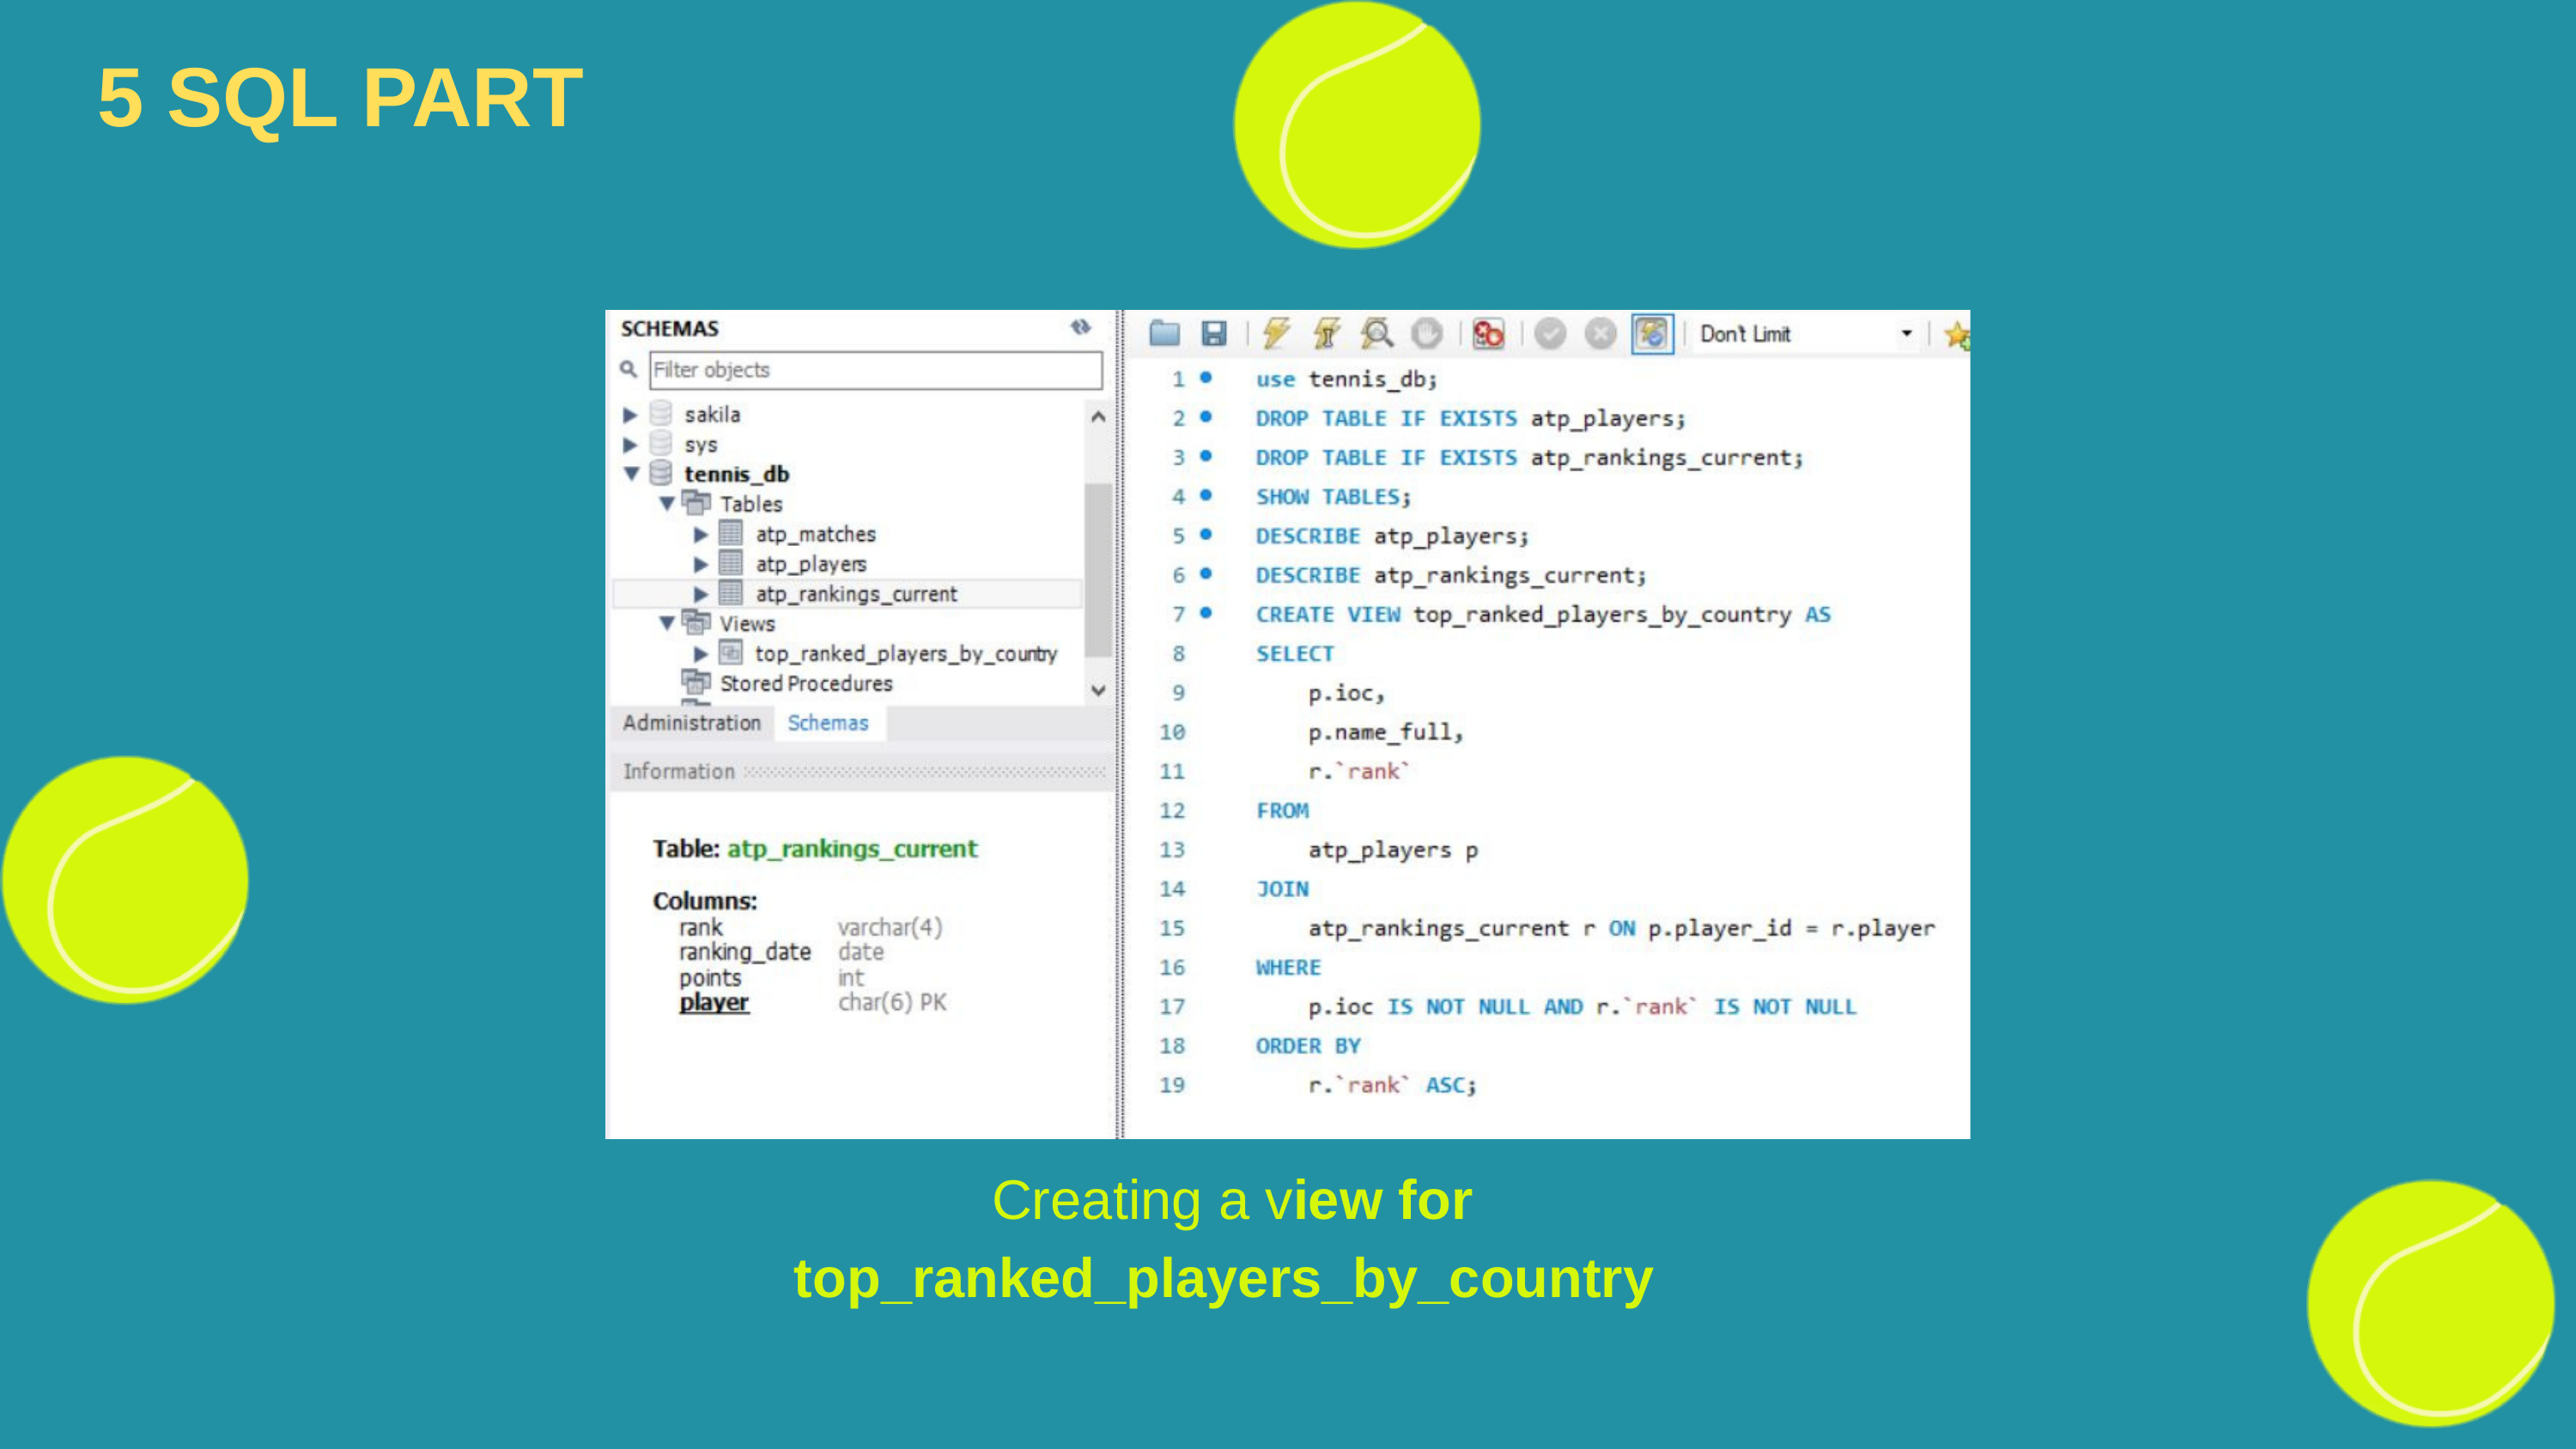

5 SQL PART

Creating a view for top_ranked_players_by_country